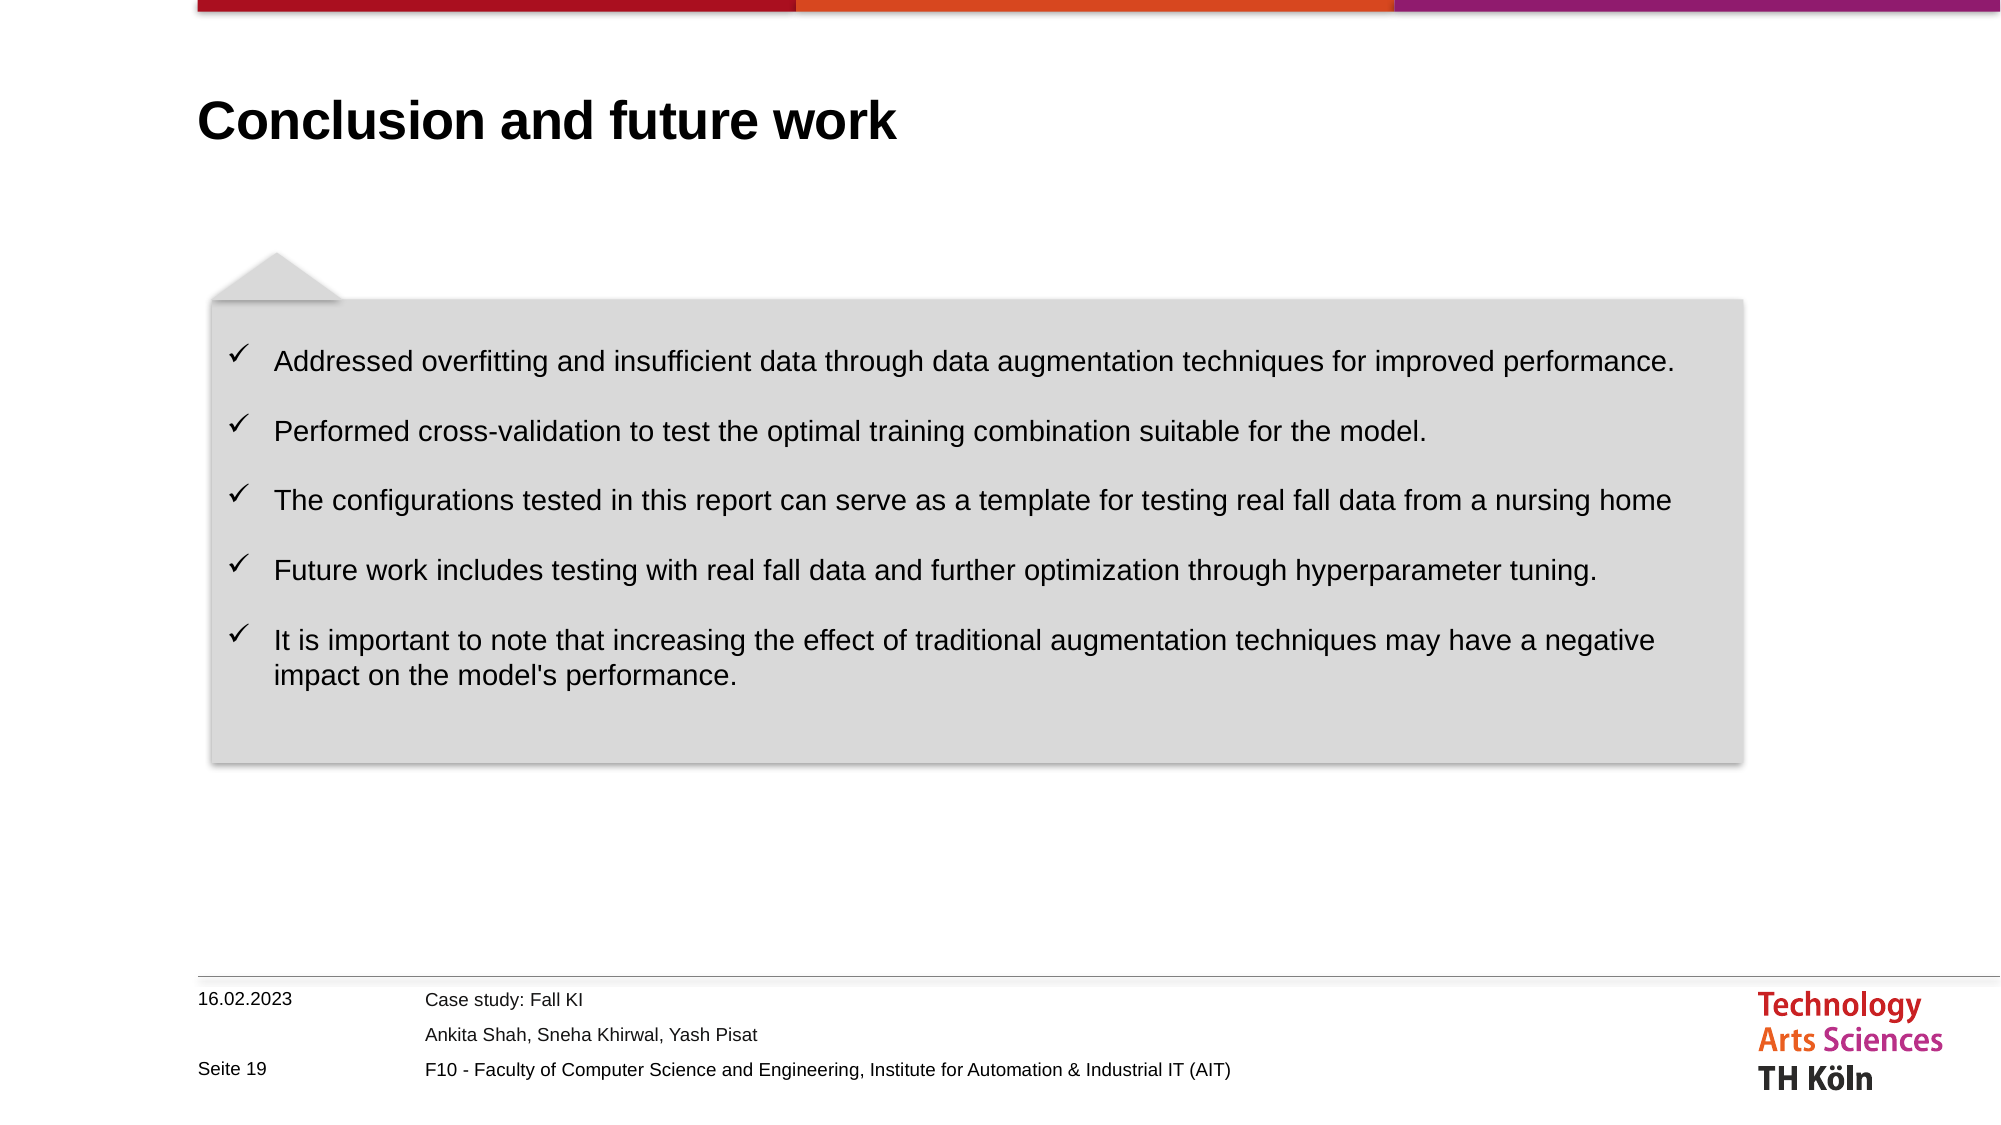

# Conclusion and future work

Addressed overfitting and insufficient data through data augmentation techniques for improved performance.

Performed cross-validation to test the optimal training combination suitable for the model.

The configurations tested in this report can serve as a template for testing real fall data from a nursing home

Future work includes testing with real fall data and further optimization through hyperparameter tuning.

It is important to note that increasing the effect of traditional augmentation techniques may have a negative impact on the model's performance.

16.02.2023
Seite 19